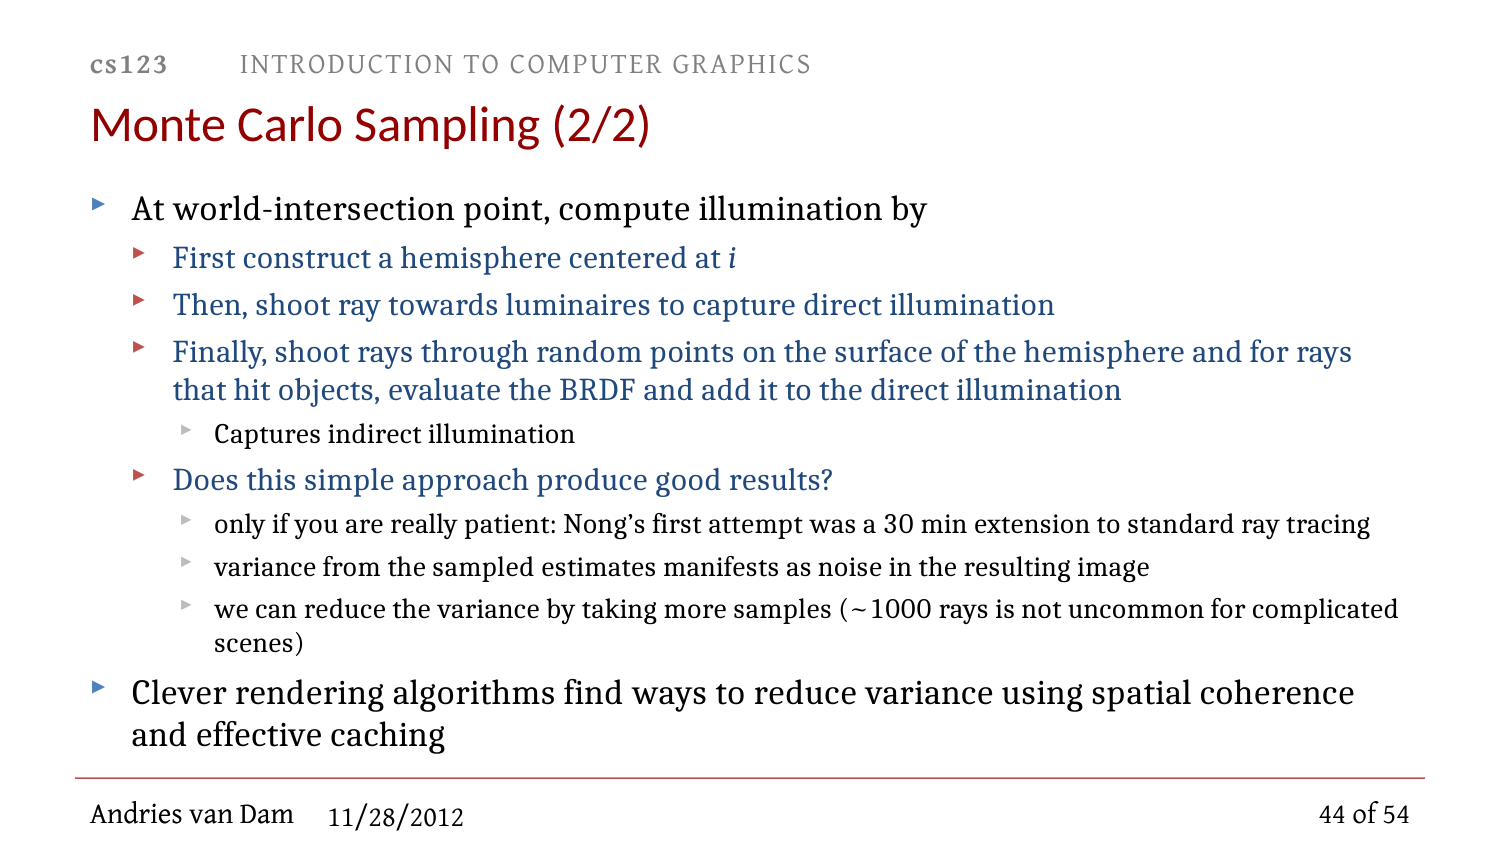

# Monte Carlo Sampling (2/2)
At world-intersection point, compute illumination by
First construct a hemisphere centered at i
Then, shoot ray towards luminaires to capture direct illumination
Finally, shoot rays through random points on the surface of the hemisphere and for rays that hit objects, evaluate the BRDF and add it to the direct illumination
Captures indirect illumination
Does this simple approach produce good results?
only if you are really patient: Nong’s first attempt was a 30 min extension to standard ray tracing
variance from the sampled estimates manifests as noise in the resulting image
we can reduce the variance by taking more samples (~1000 rays is not uncommon for complicated scenes)
Clever rendering algorithms find ways to reduce variance using spatial coherence and effective caching

44 of 54
11/28/2012